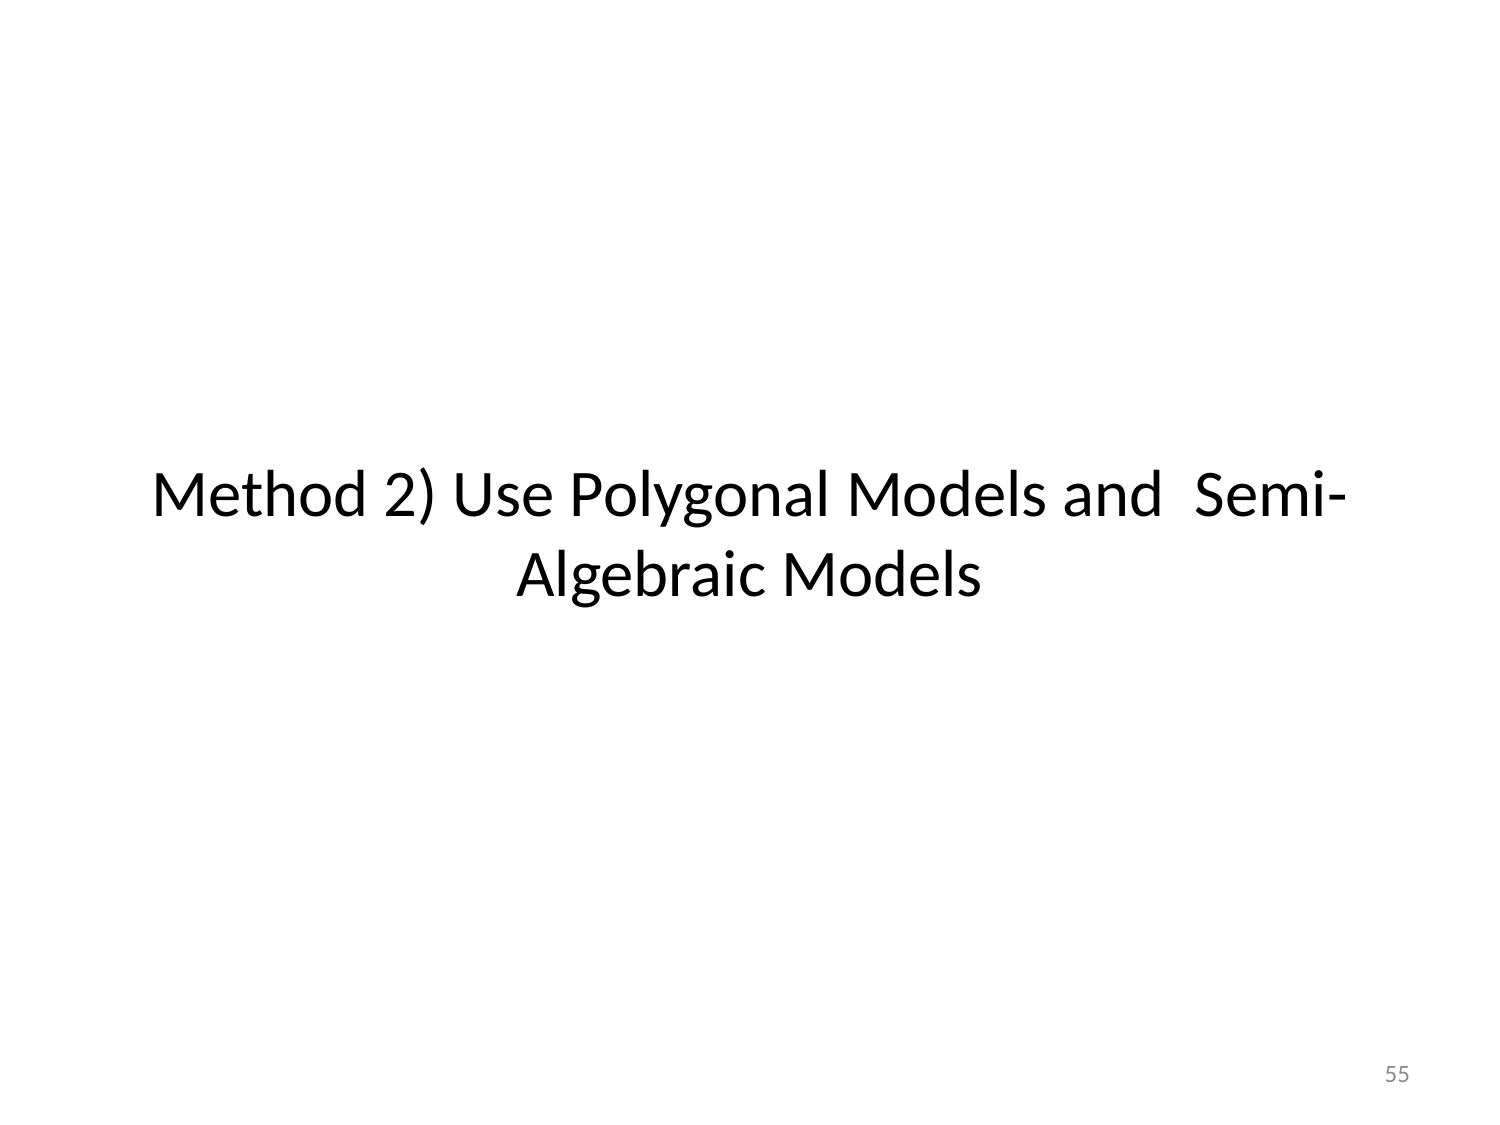

Method 2) Use Polygonal Models and  Semi-Algebraic Models
55